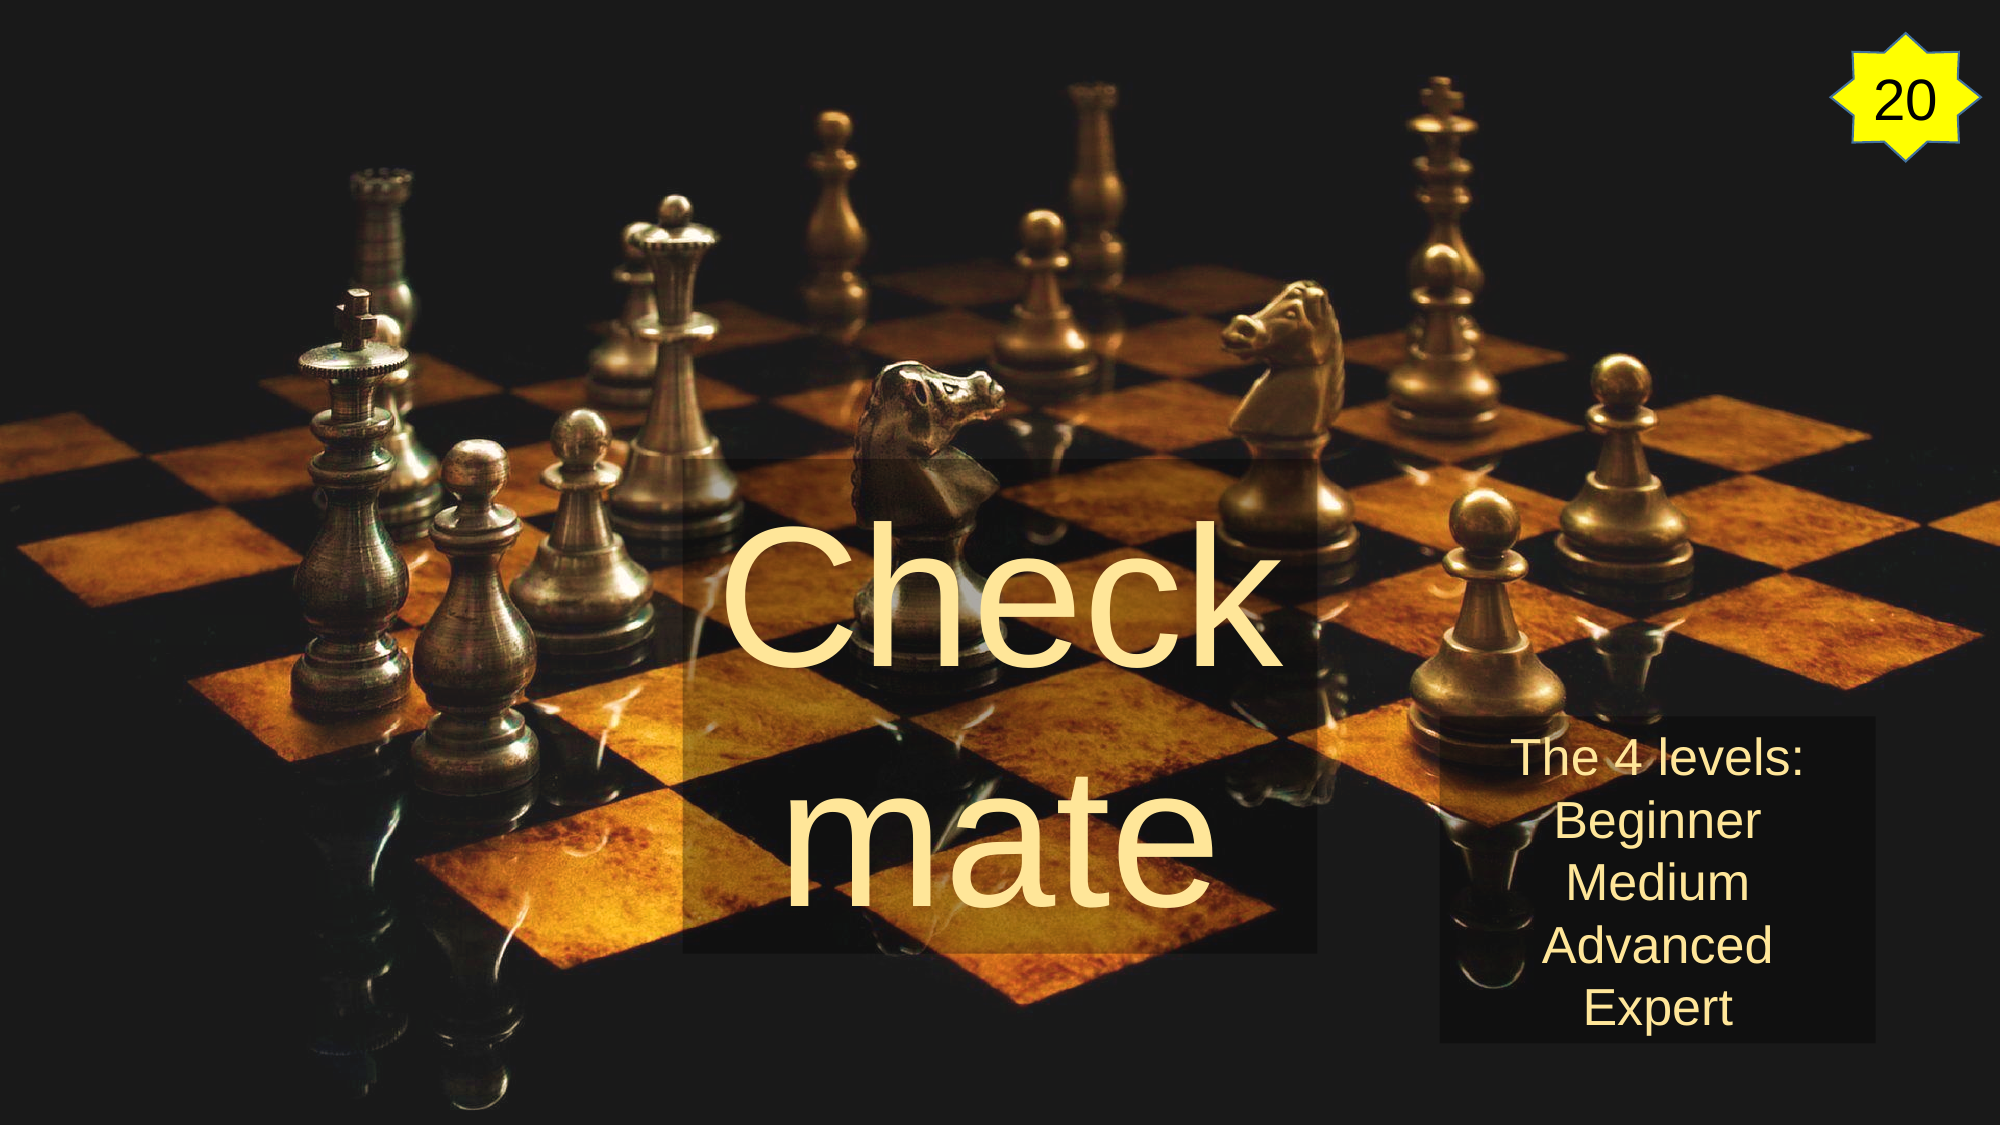

20
Checkmate
The 4 levels:
Beginner
Medium
Advanced
Expert

#